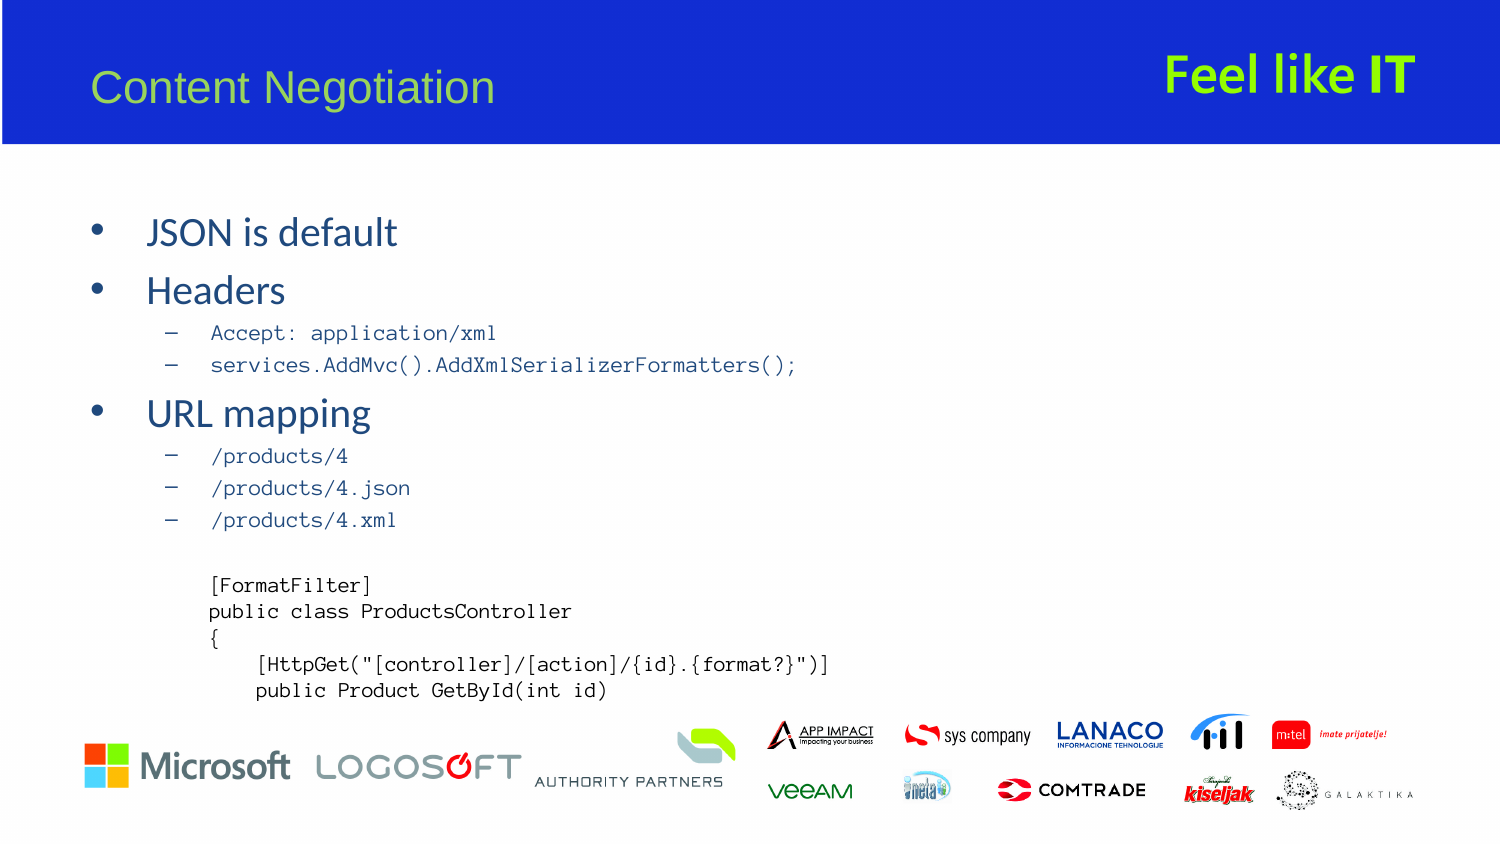

# Content Negotiation
JSON is default
Headers
Accept: application/xml
services.AddMvc().AddXmlSerializerFormatters();
URL mapping
/products/4
/products/4.json
/products/4.xml
[FormatFilter]
public class ProductsController
{
    [HttpGet("[controller]/[action]/{id}.{format?}")]
    public Product GetById(int id)